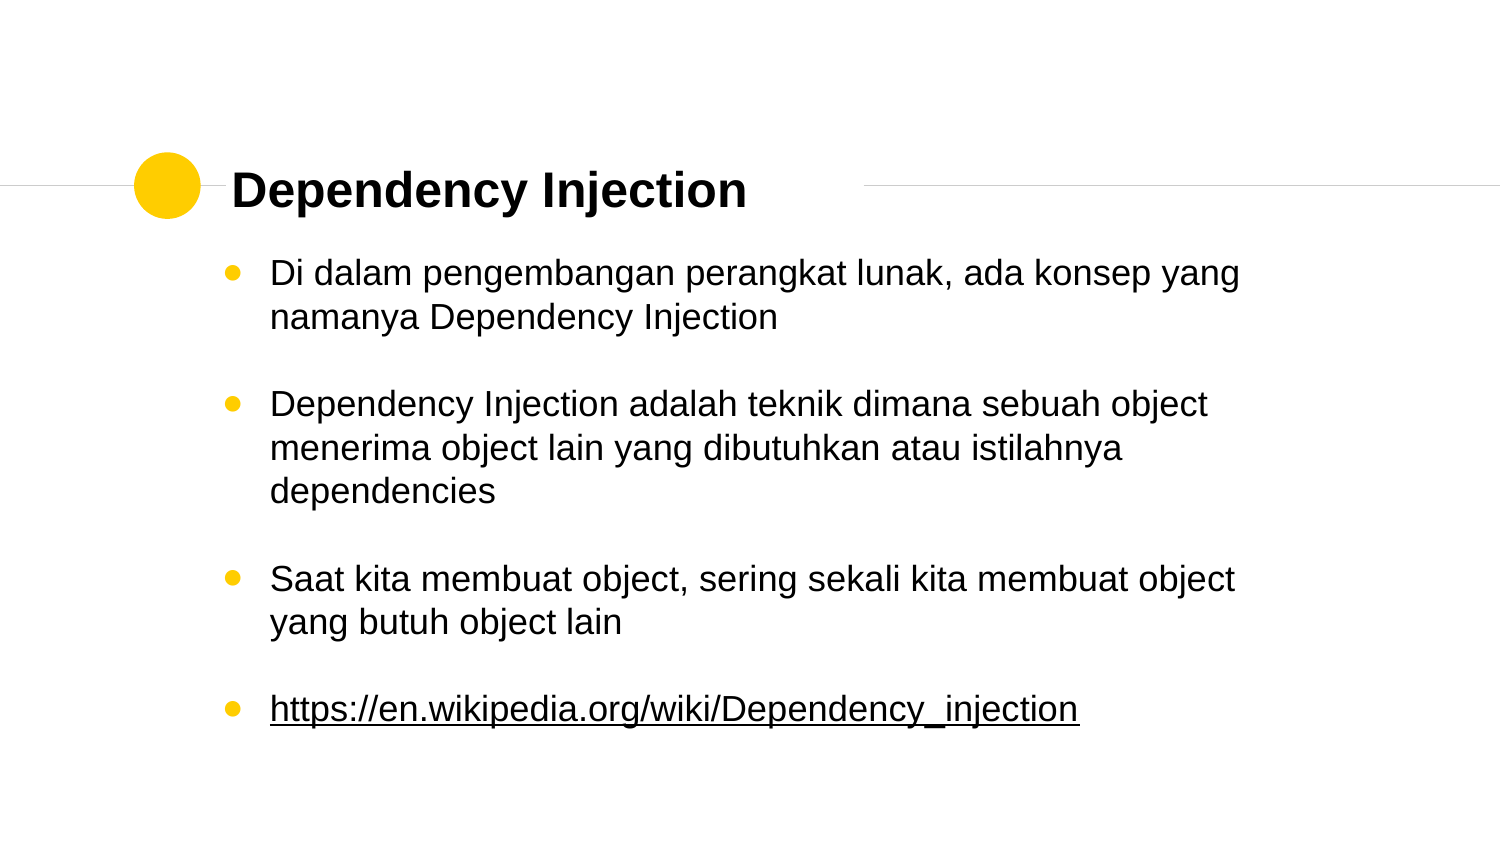

# Dependency Injection
Di dalam pengembangan perangkat lunak, ada konsep yang namanya Dependency Injection

Dependency Injection adalah teknik dimana sebuah object menerima object lain yang dibutuhkan atau istilahnya dependencies

Saat kita membuat object, sering sekali kita membuat object yang butuh object lain

https://en.wikipedia.org/wiki/Dependency_injection